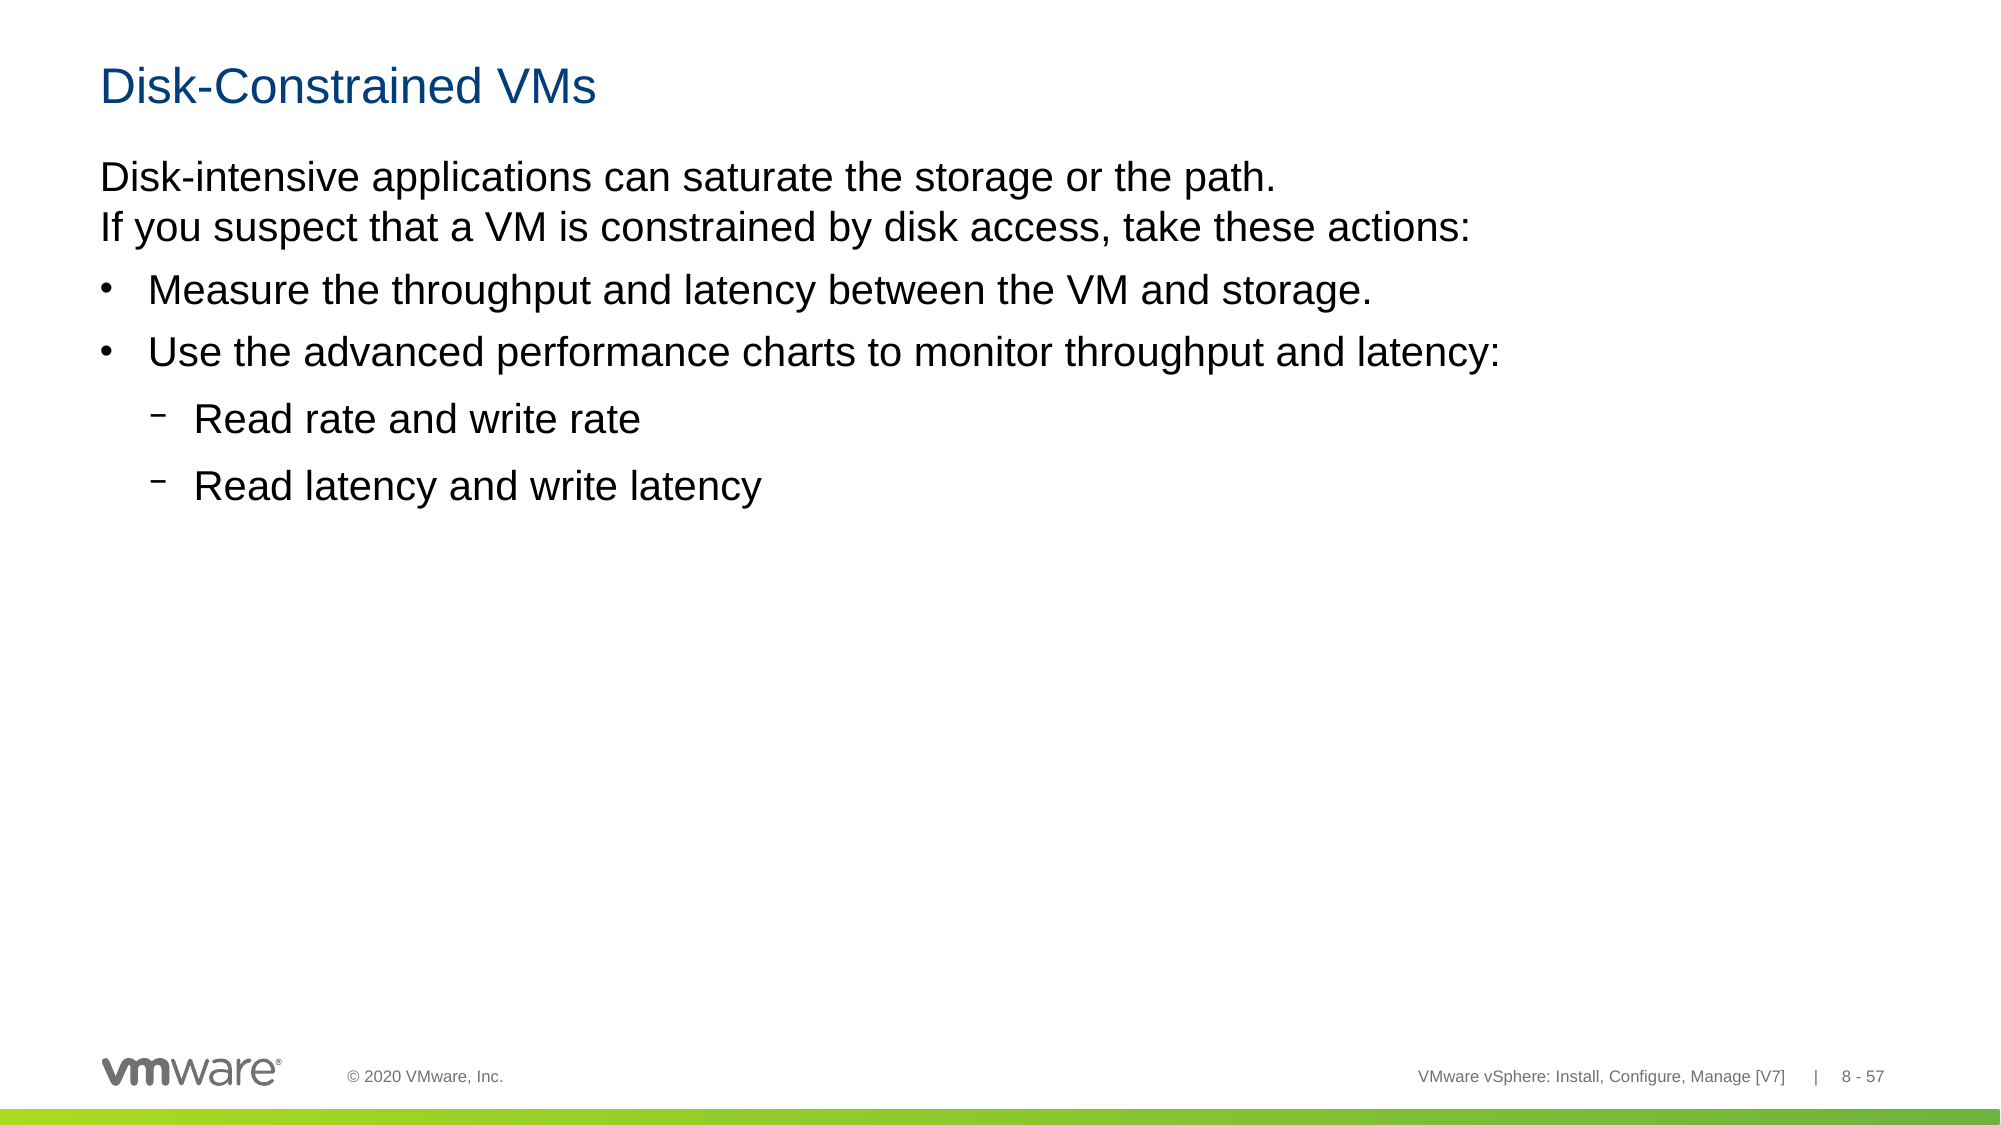

# Disk-Constrained VMs
Disk-intensive applications can saturate the storage or the path.
If you suspect that a VM is constrained by disk access, take these actions:
Measure the throughput and latency between the VM and storage.
Use the advanced performance charts to monitor throughput and latency:
Read rate and write rate
Read latency and write latency
VMware vSphere: Install, Configure, Manage [V7]      |     8 - 57